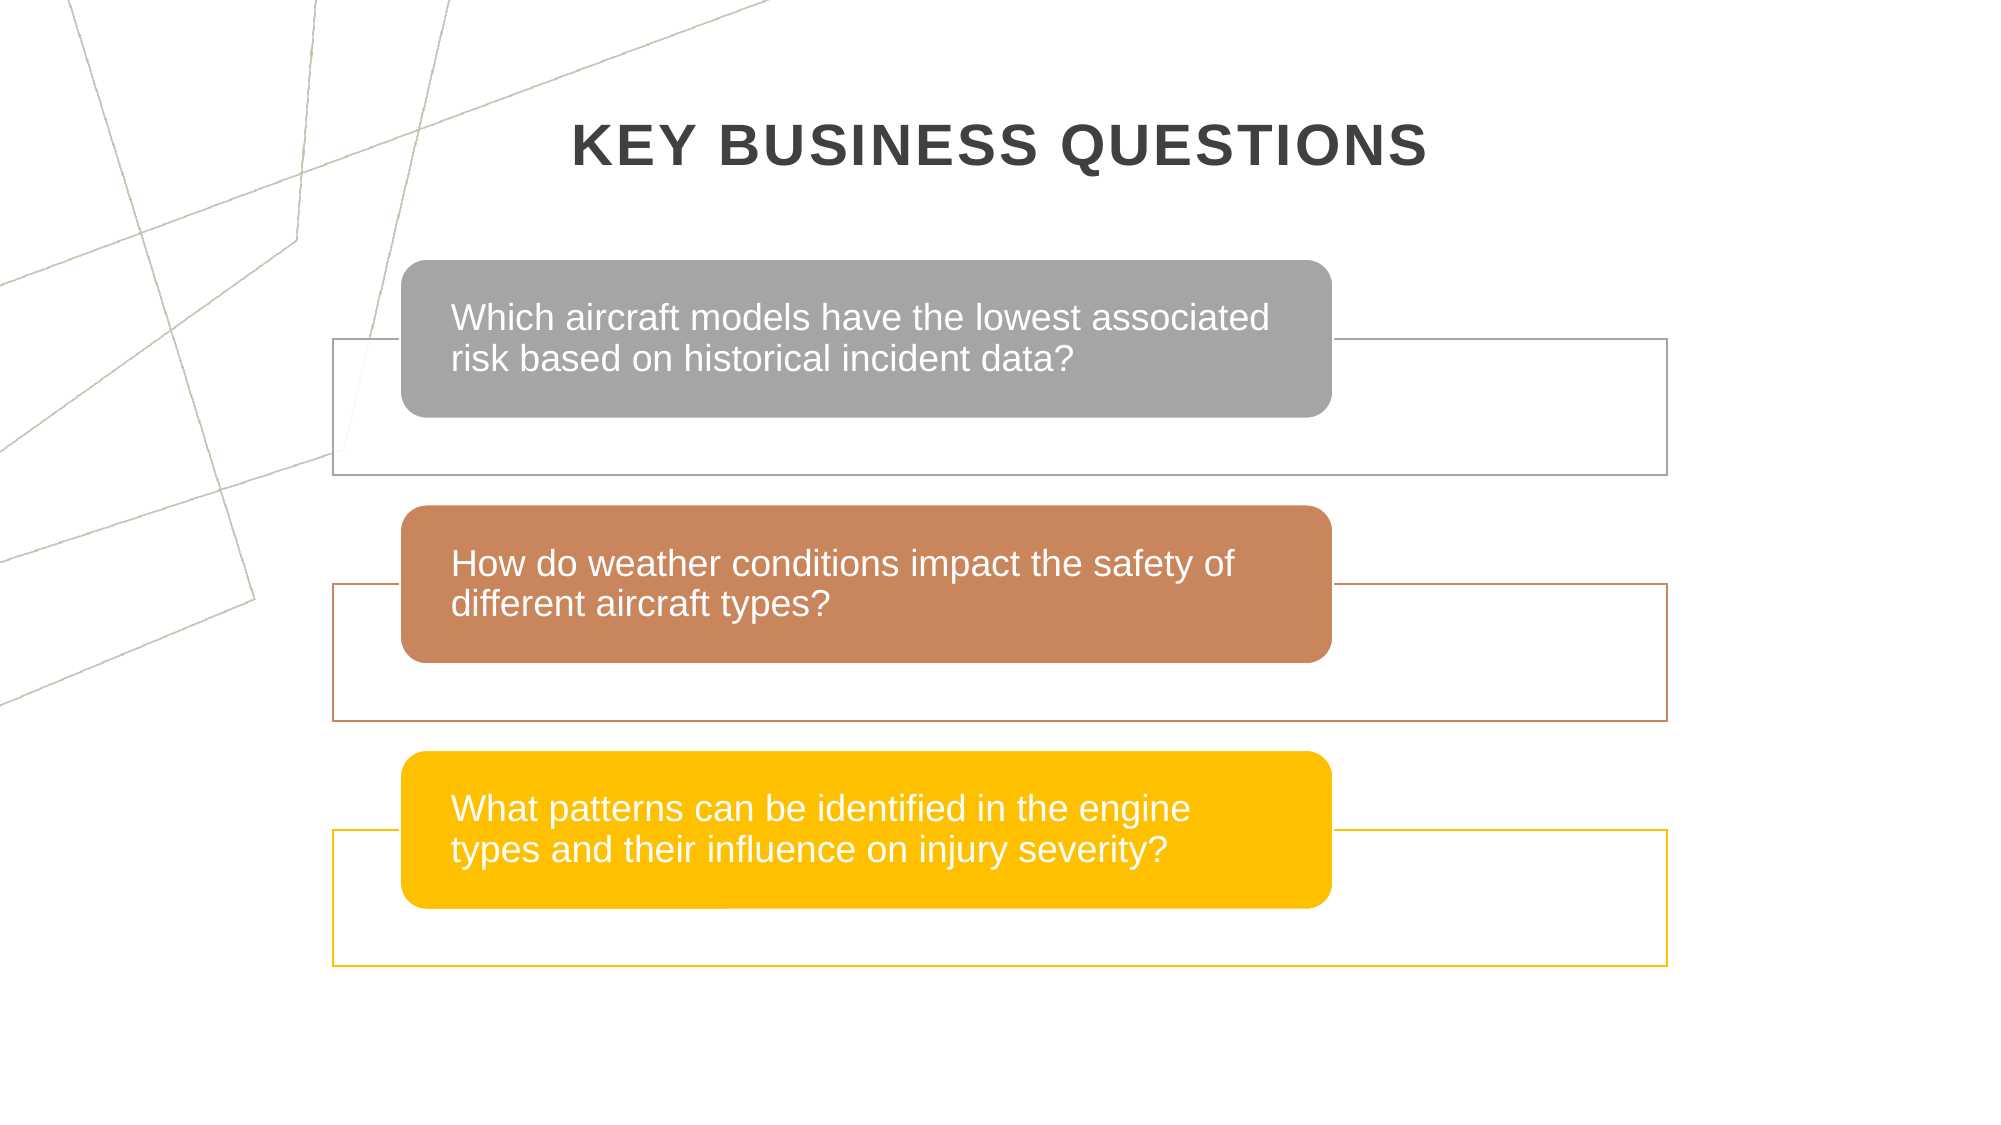

# Key Business Questions
Which aircraft models have the lowest associated risk based on historical incident data?
How do weather conditions impact the safety of different aircraft types?
What patterns can be identified in the engine types and their influence on injury severity?